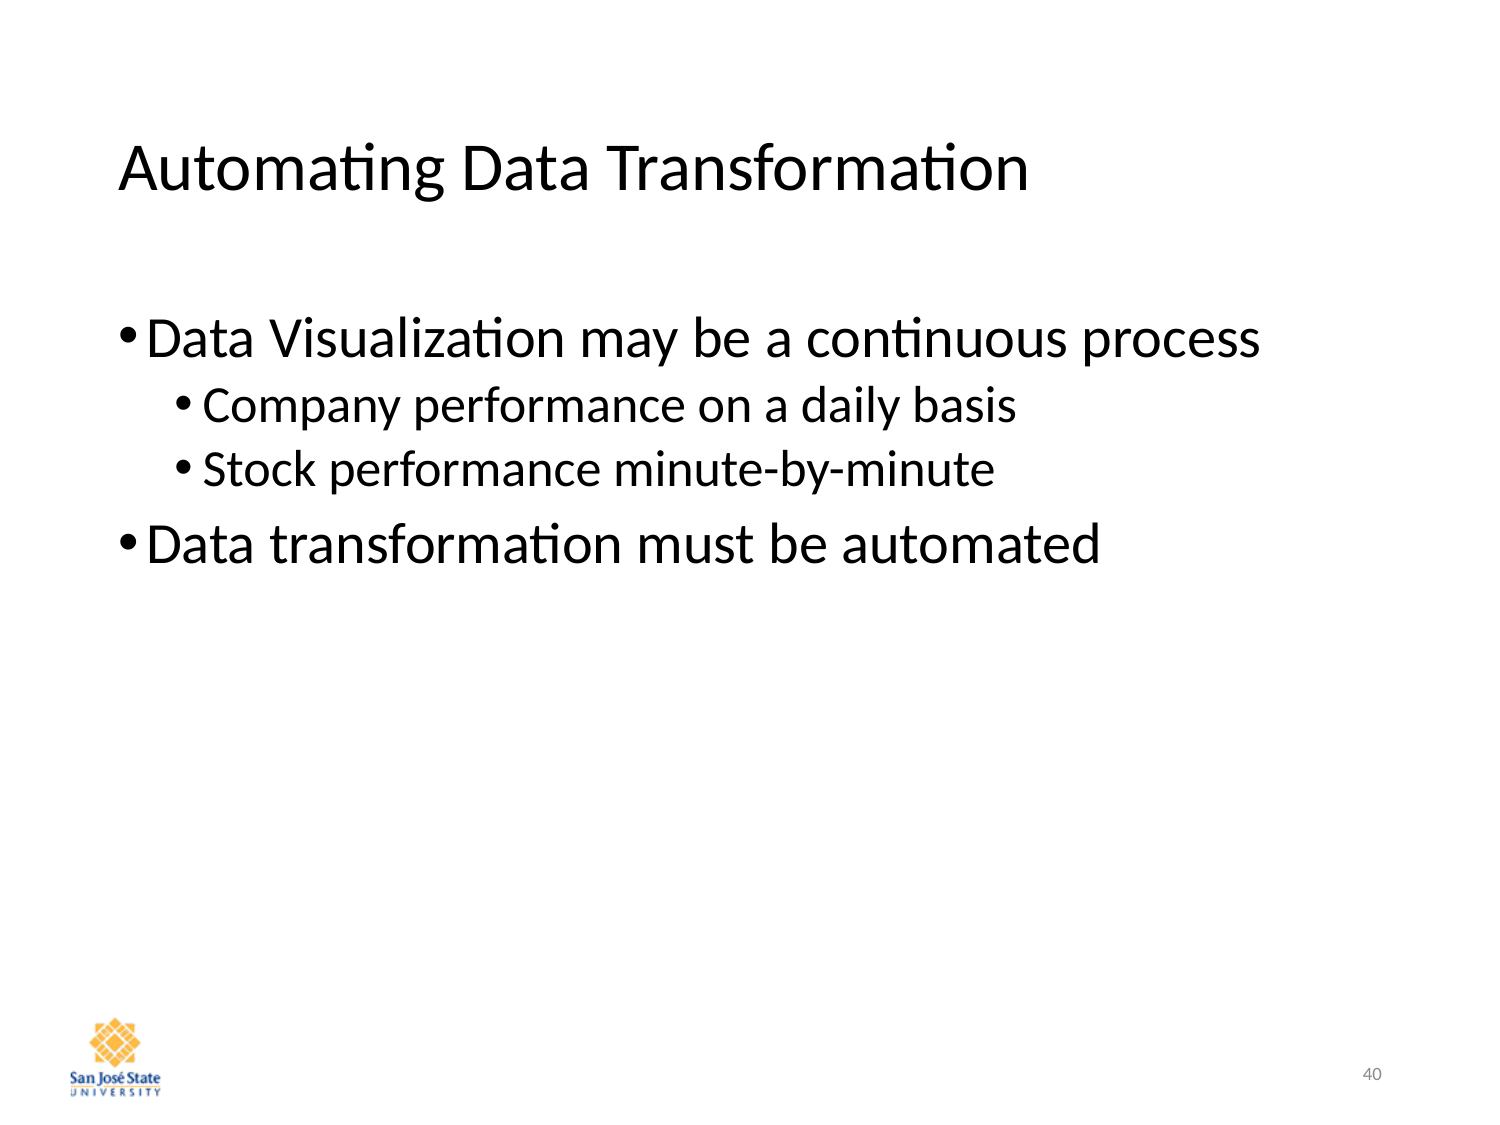

# Automating Data Transformation
Data Visualization may be a continuous process
Company performance on a daily basis
Stock performance minute-by-minute
Data transformation must be automated

40